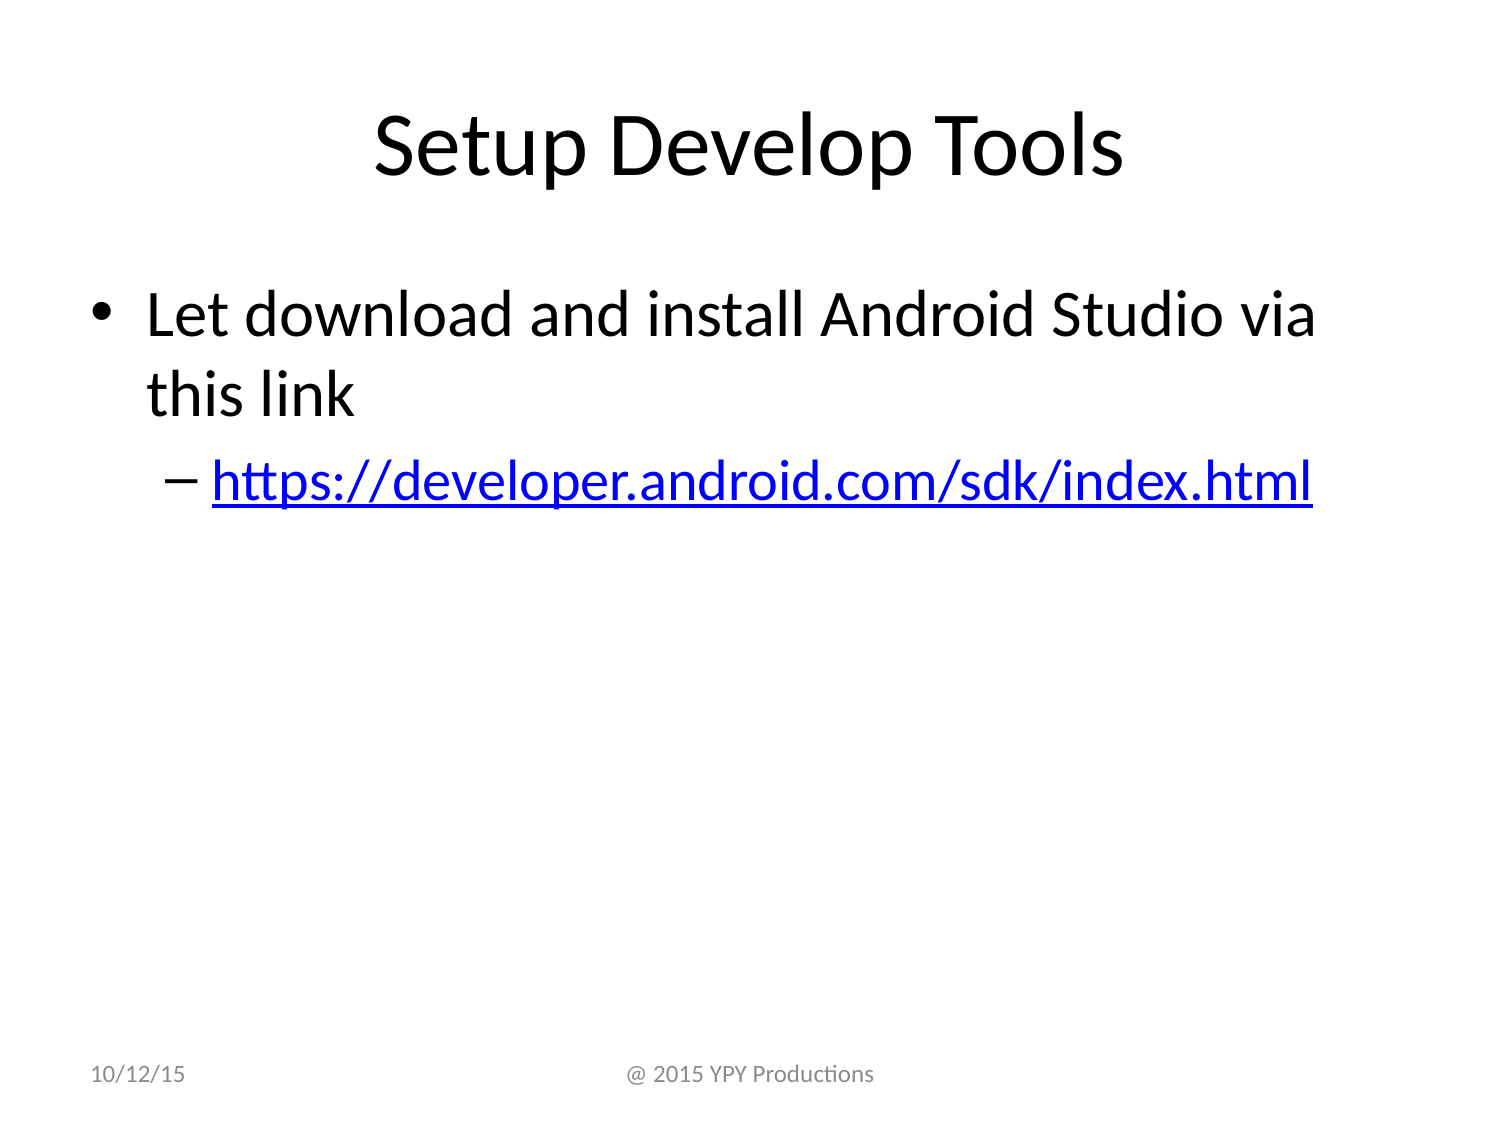

# Setup Develop Tools
Let download and install Android Studio via this link
https://developer.android.com/sdk/index.html

10/12/15
@ 2015 YPY Productions